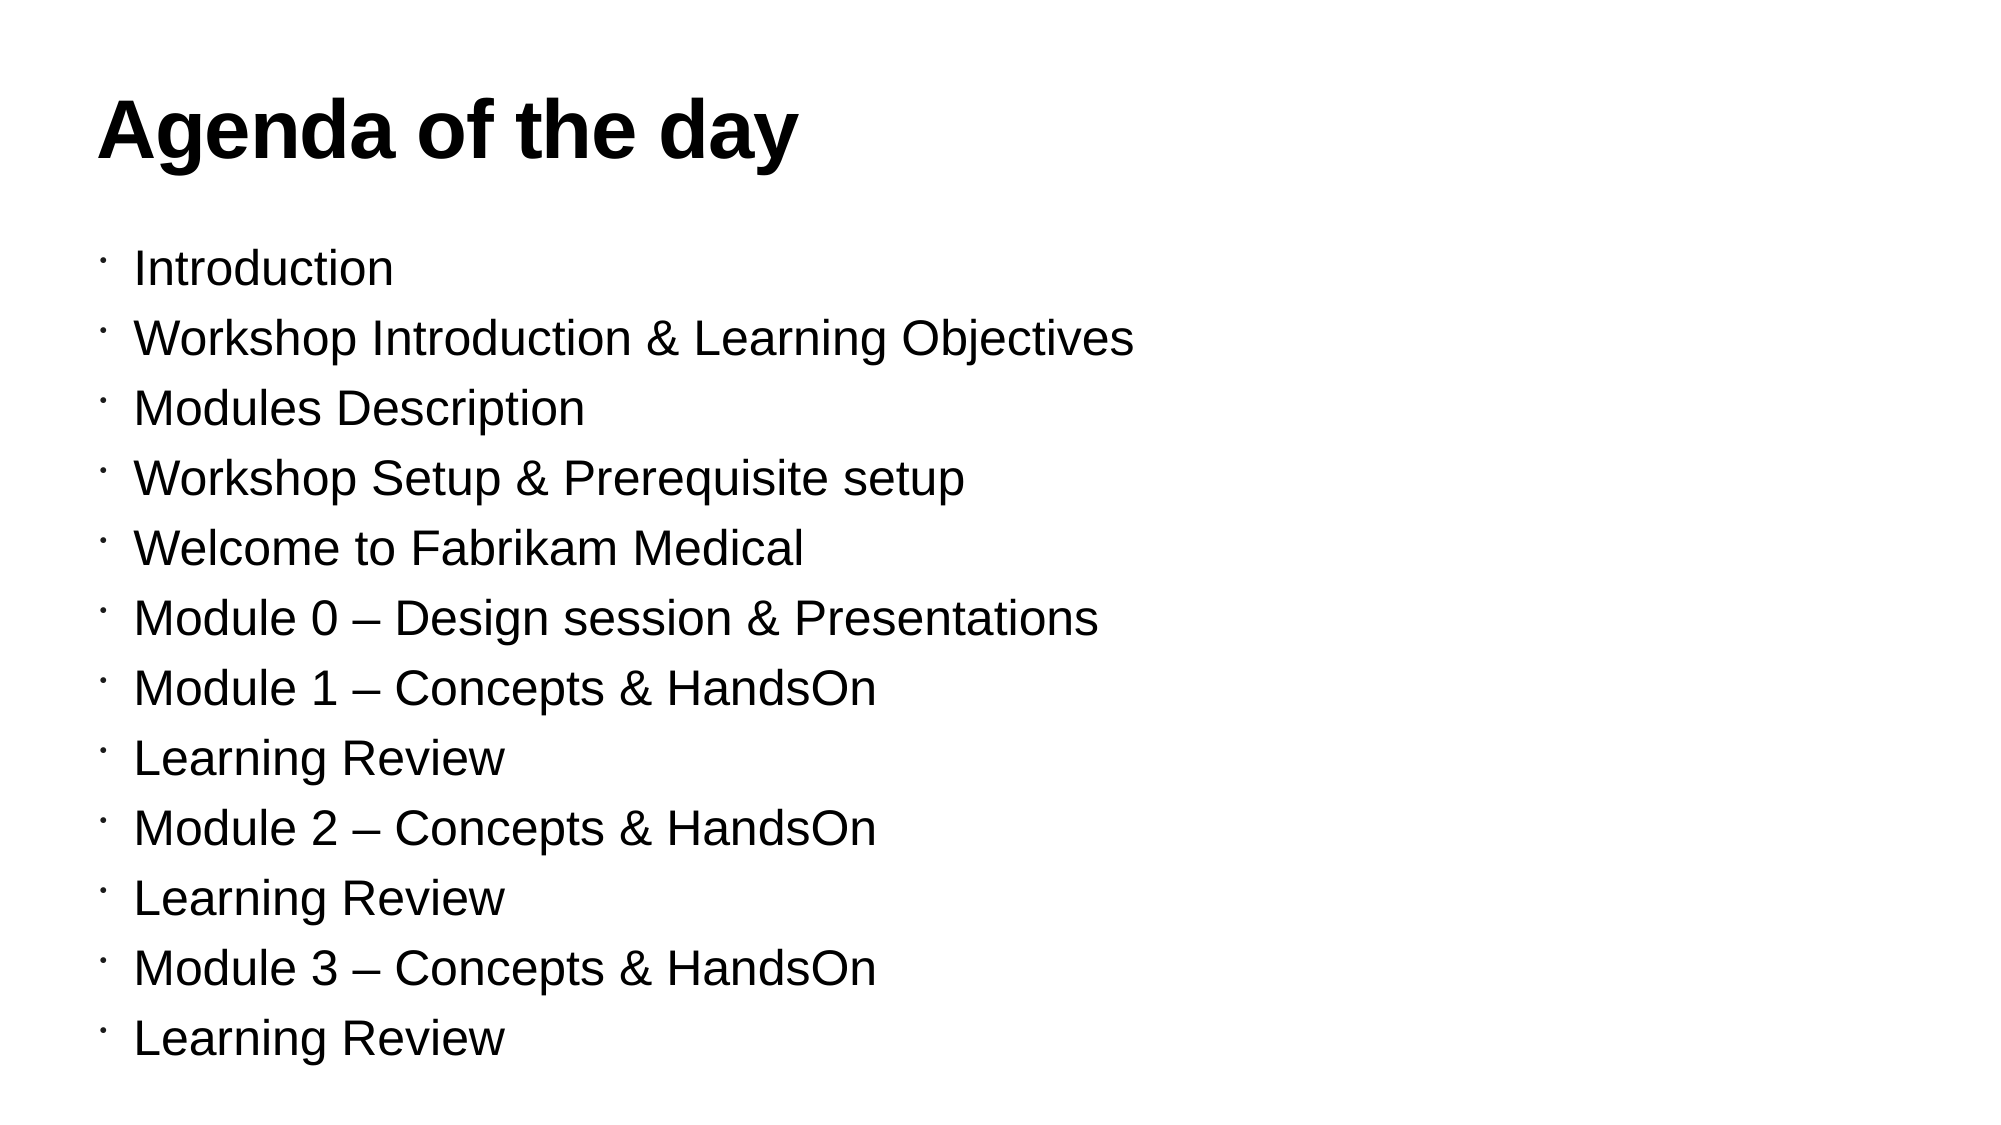

# Agenda of the day
Introduction
Workshop Introduction & Learning Objectives
Modules Description
Workshop Setup & Prerequisite setup
Welcome to Fabrikam Medical
Module 0 – Design session & Presentations
Module 1 – Concepts & HandsOn
Learning Review
Module 2 – Concepts & HandsOn
Learning Review
Module 3 – Concepts & HandsOn
Learning Review